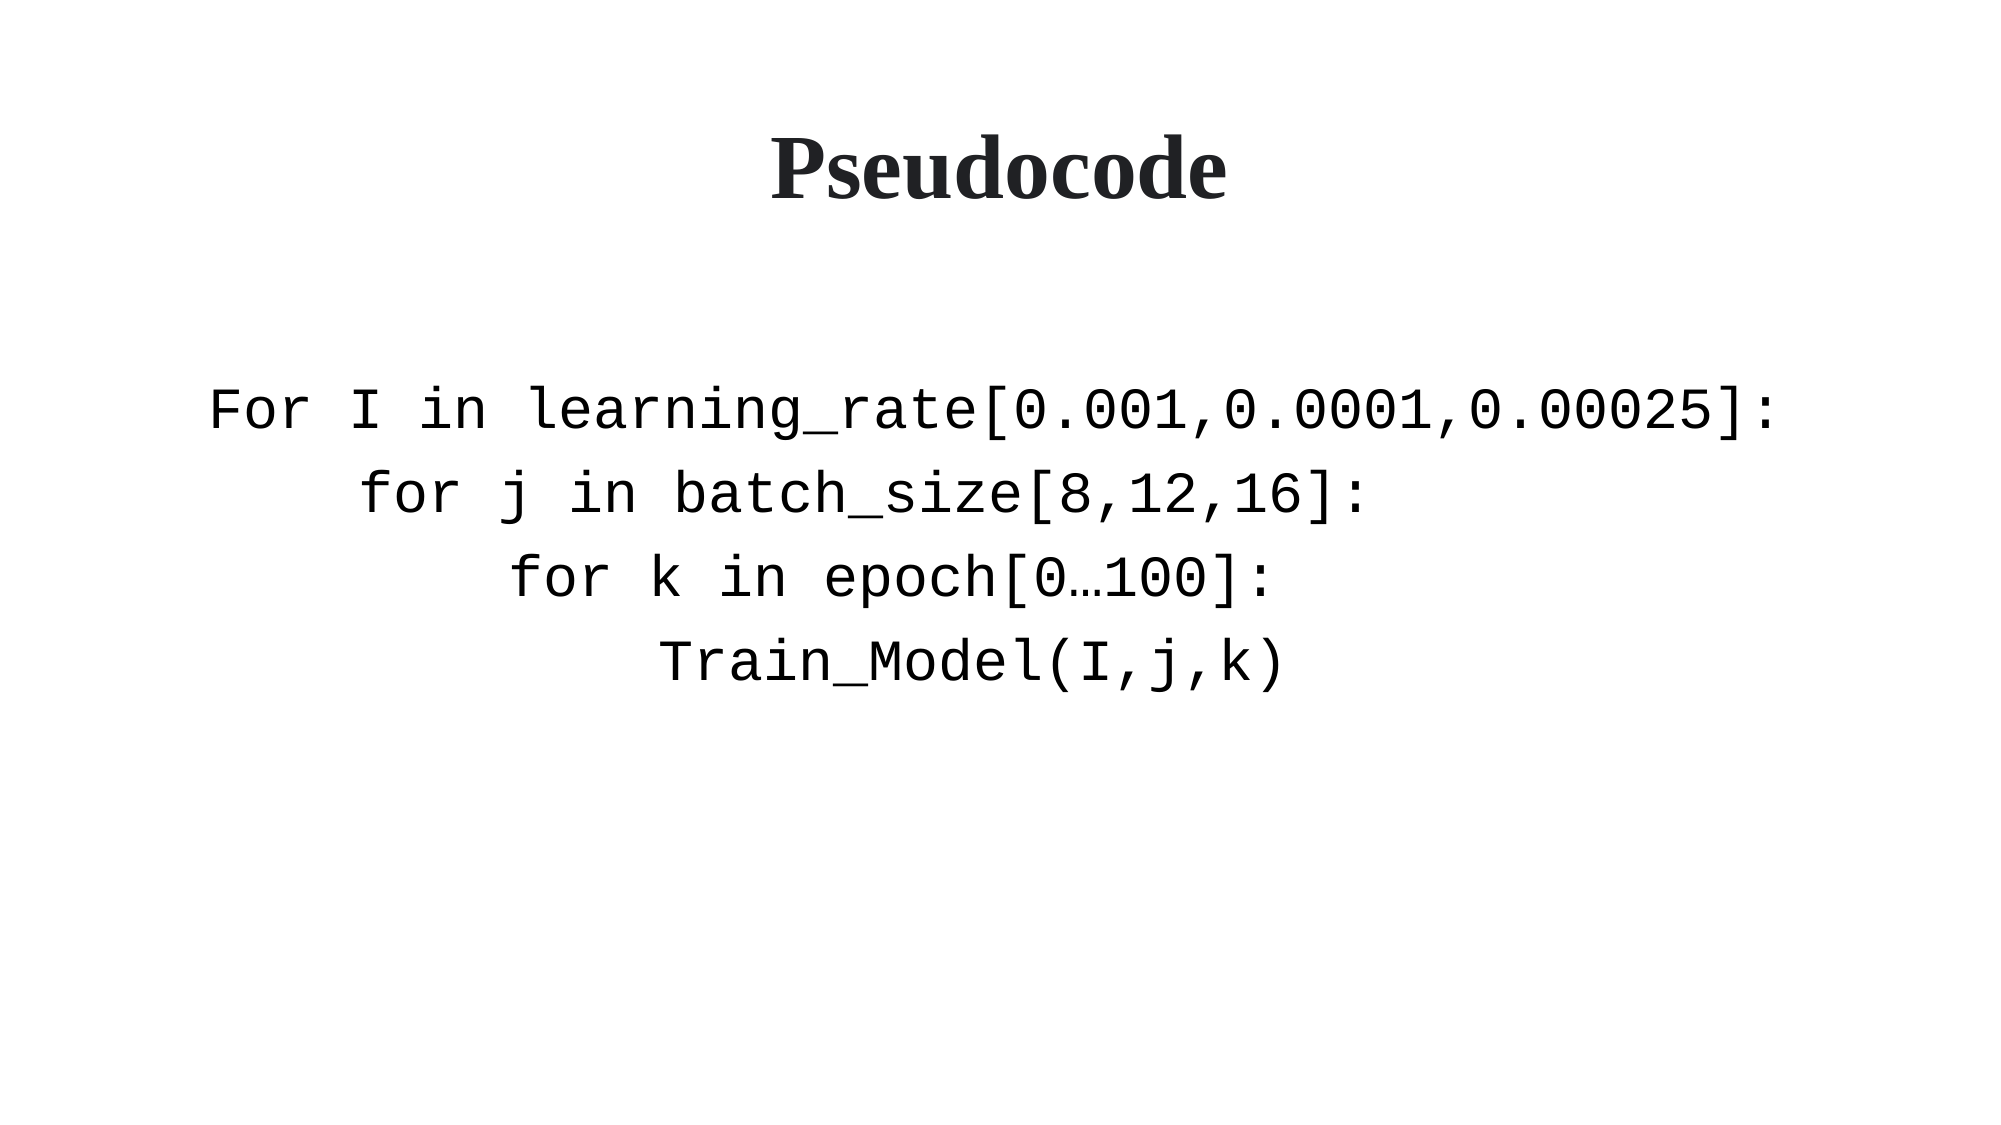

# Pseudocode
For I in learning_rate[0.001,0.0001,0.00025]:
	for j in batch_size[8,12,16]:
		for k in epoch[0…100]:
			Train_Model(I,j,k)